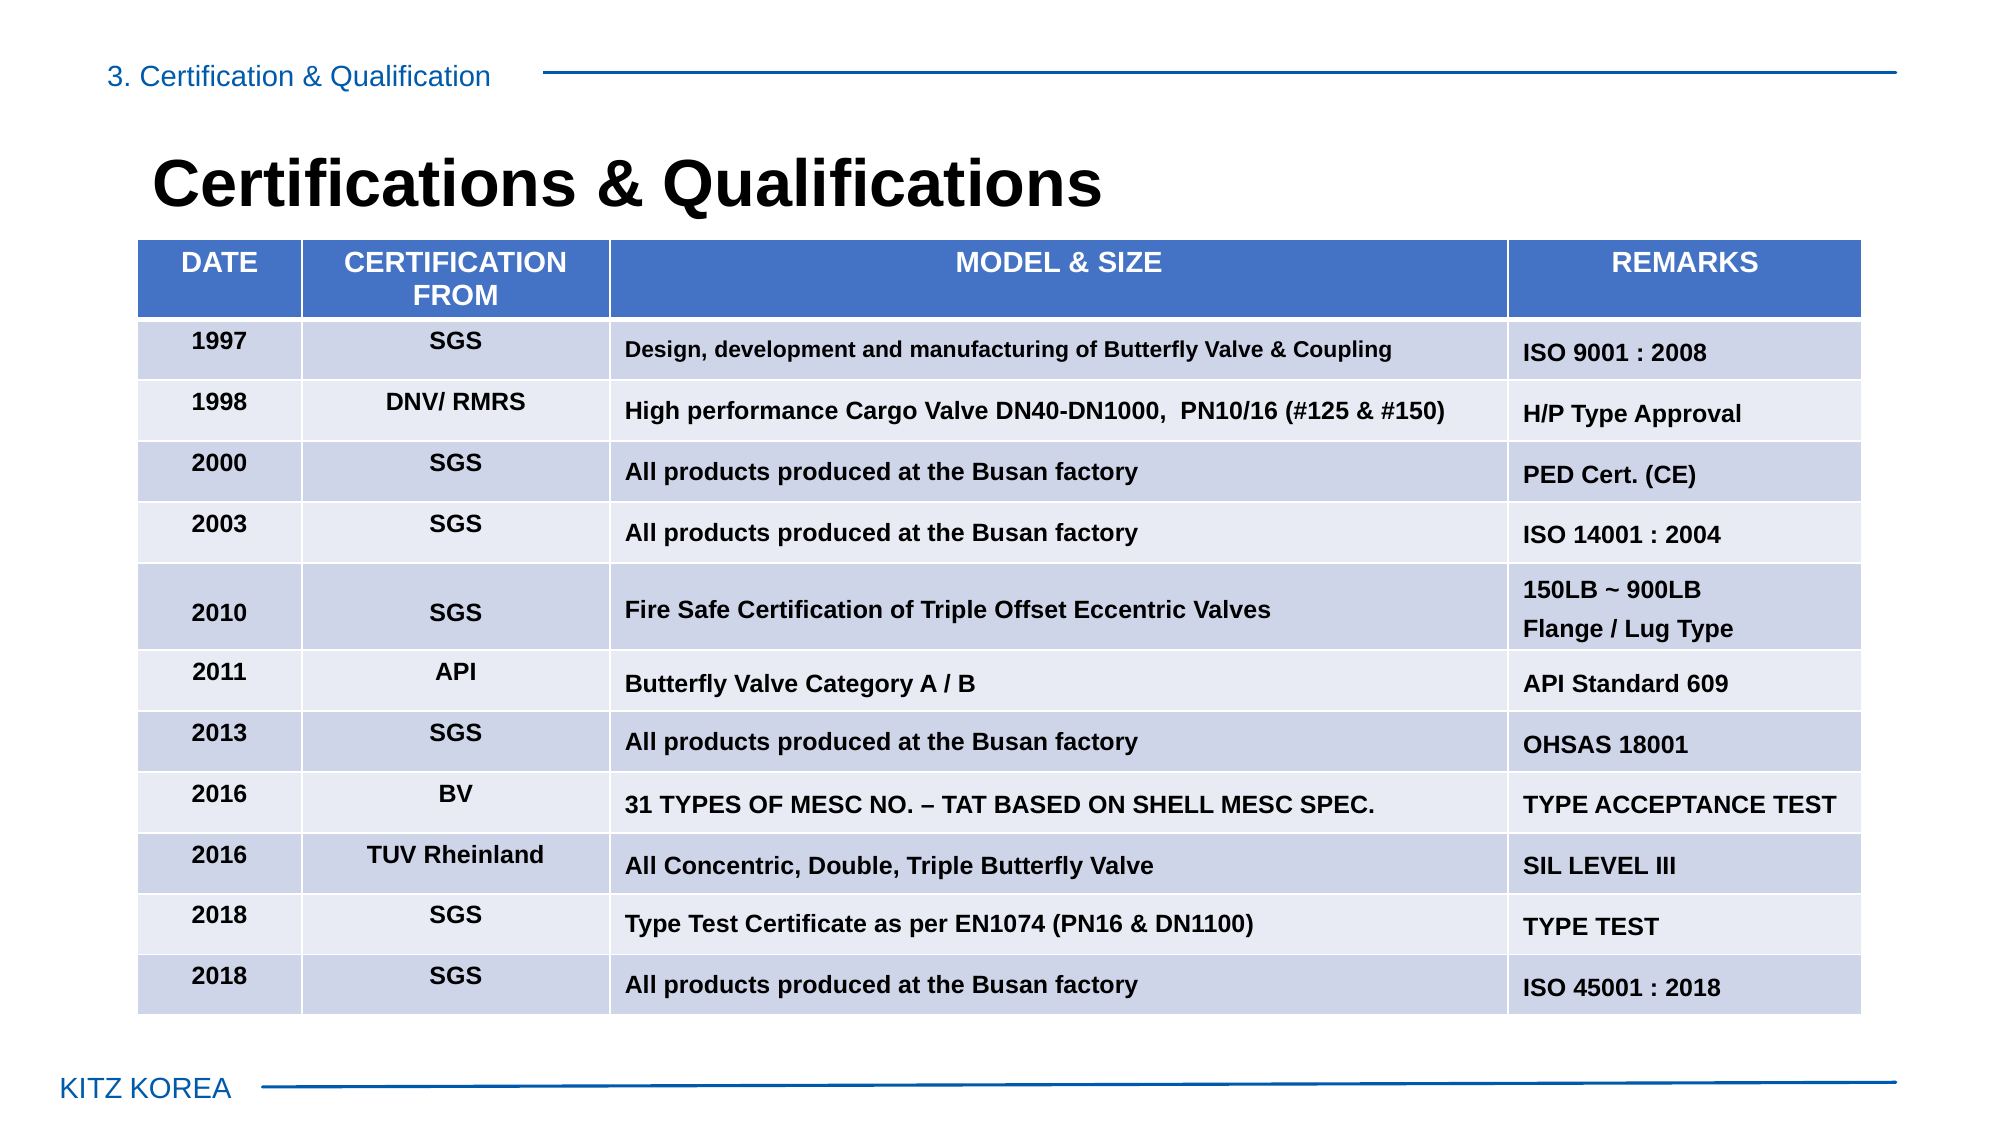

3. Certification & Qualification
# Certifications & Qualifications
| DATE | CERTIFICATION FROM | MODEL & SIZE | REMARKS |
| --- | --- | --- | --- |
| 1997 | SGS | Design, development and manufacturing of Butterfly Valve & Coupling | ISO 9001 : 2008 |
| 1998 | DNV/ RMRS | High performance Cargo Valve DN40-DN1000, PN10/16 (#125 & #150) | H/P Type Approval |
| 2000 | SGS | All products produced at the Busan factory | PED Cert. (CE) |
| 2003 | SGS | All products produced at the Busan factory | ISO 14001 : 2004 |
| 2010 | SGS | Fire Safe Certification of Triple Offset Eccentric Valves | 150LB ~ 900LB Flange / Lug Type |
| 2011 | API | Butterfly Valve Category A / B | API Standard 609 |
| 2013 | SGS | All products produced at the Busan factory | OHSAS 18001 |
| 2016 | BV | 31 TYPES OF MESC NO. – TAT BASED ON SHELL MESC SPEC. | TYPE ACCEPTANCE TEST |
| 2016 | TUV Rheinland | All Concentric, Double, Triple Butterfly Valve | SIL LEVEL III |
| 2018 | SGS | Type Test Certificate as per EN1074 (PN16 & DN1100) | TYPE TEST |
| 2018 | SGS | All products produced at the Busan factory | ISO 45001 : 2018 |